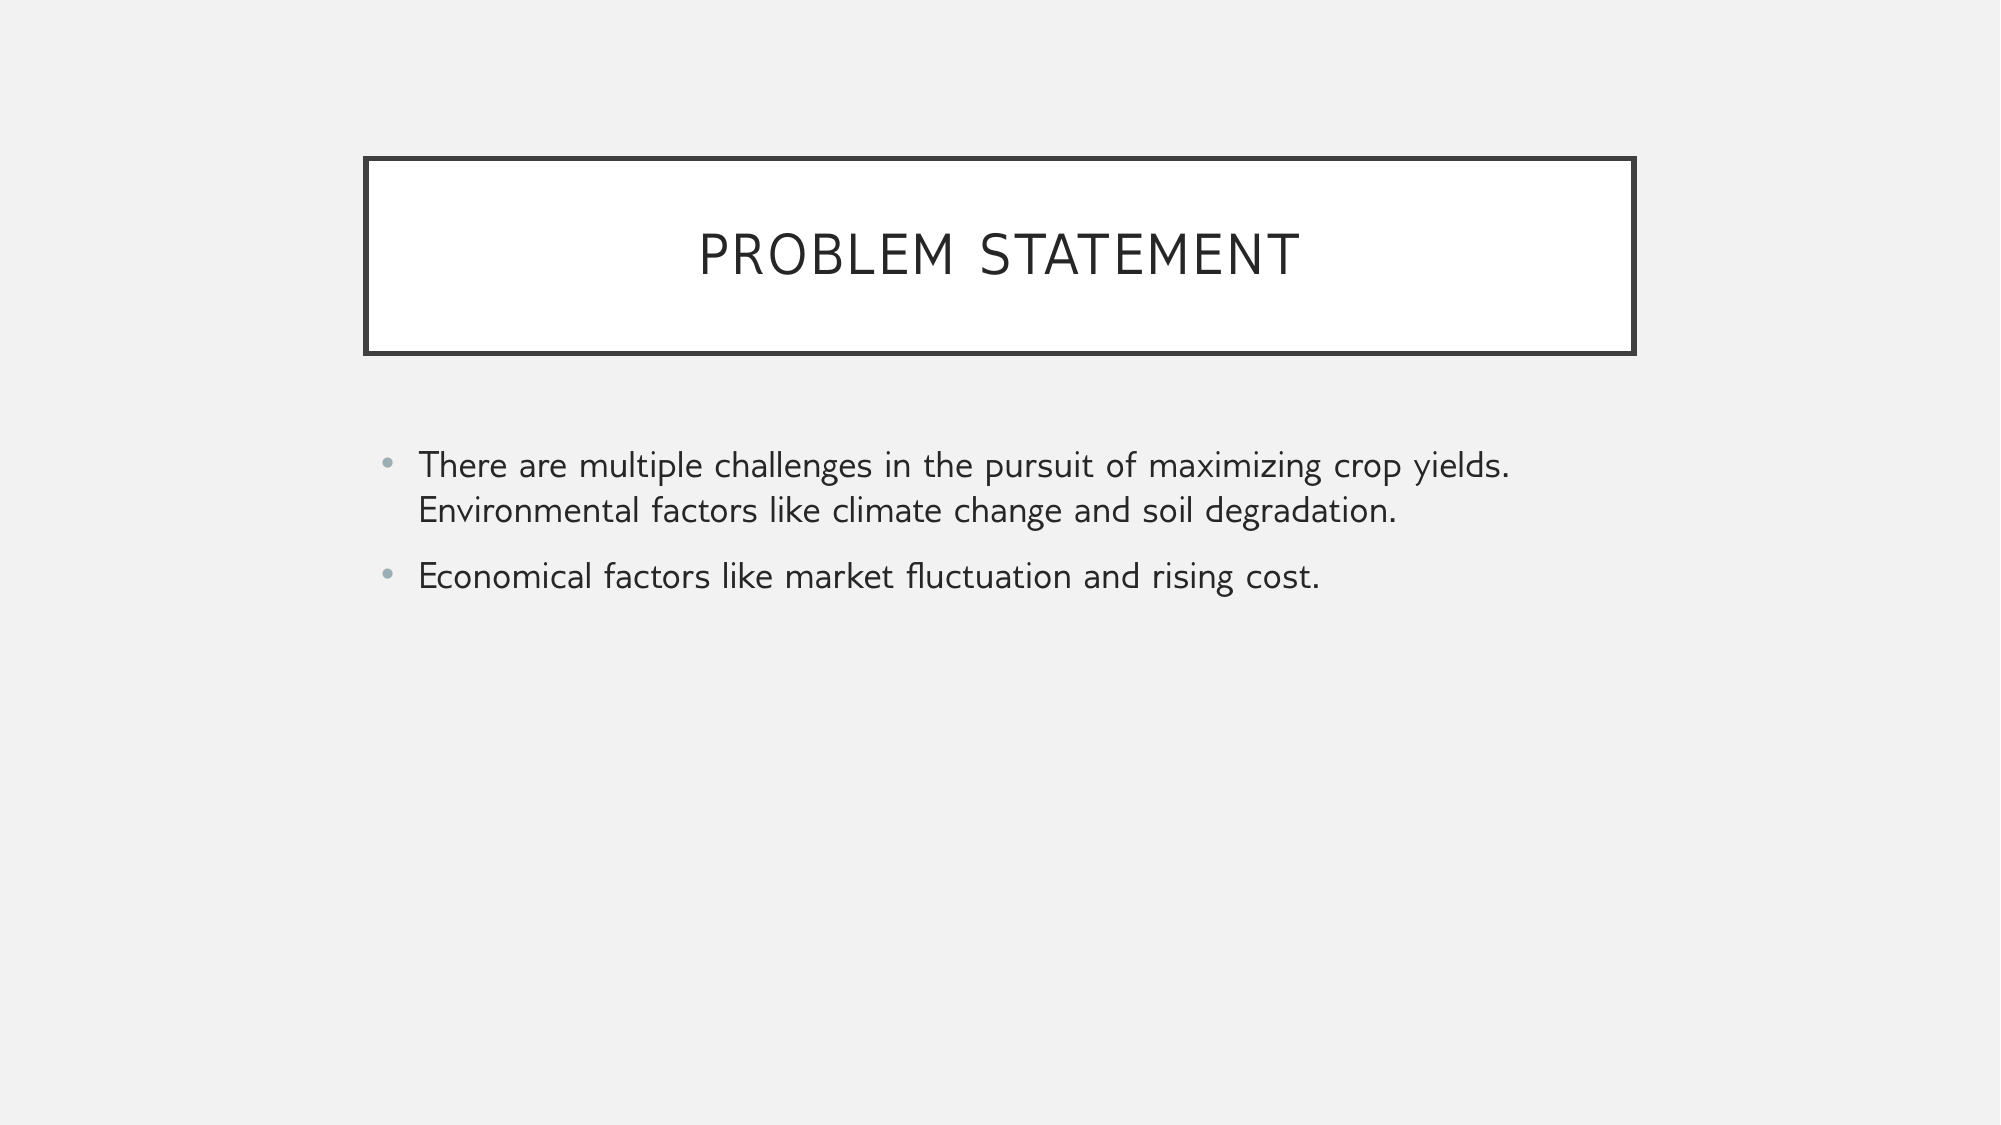

# Problem statement
There are multiple challenges in the pursuit of maximizing crop yields. Environmental factors like climate change and soil degradation.
Economical factors like market fluctuation and rising cost.